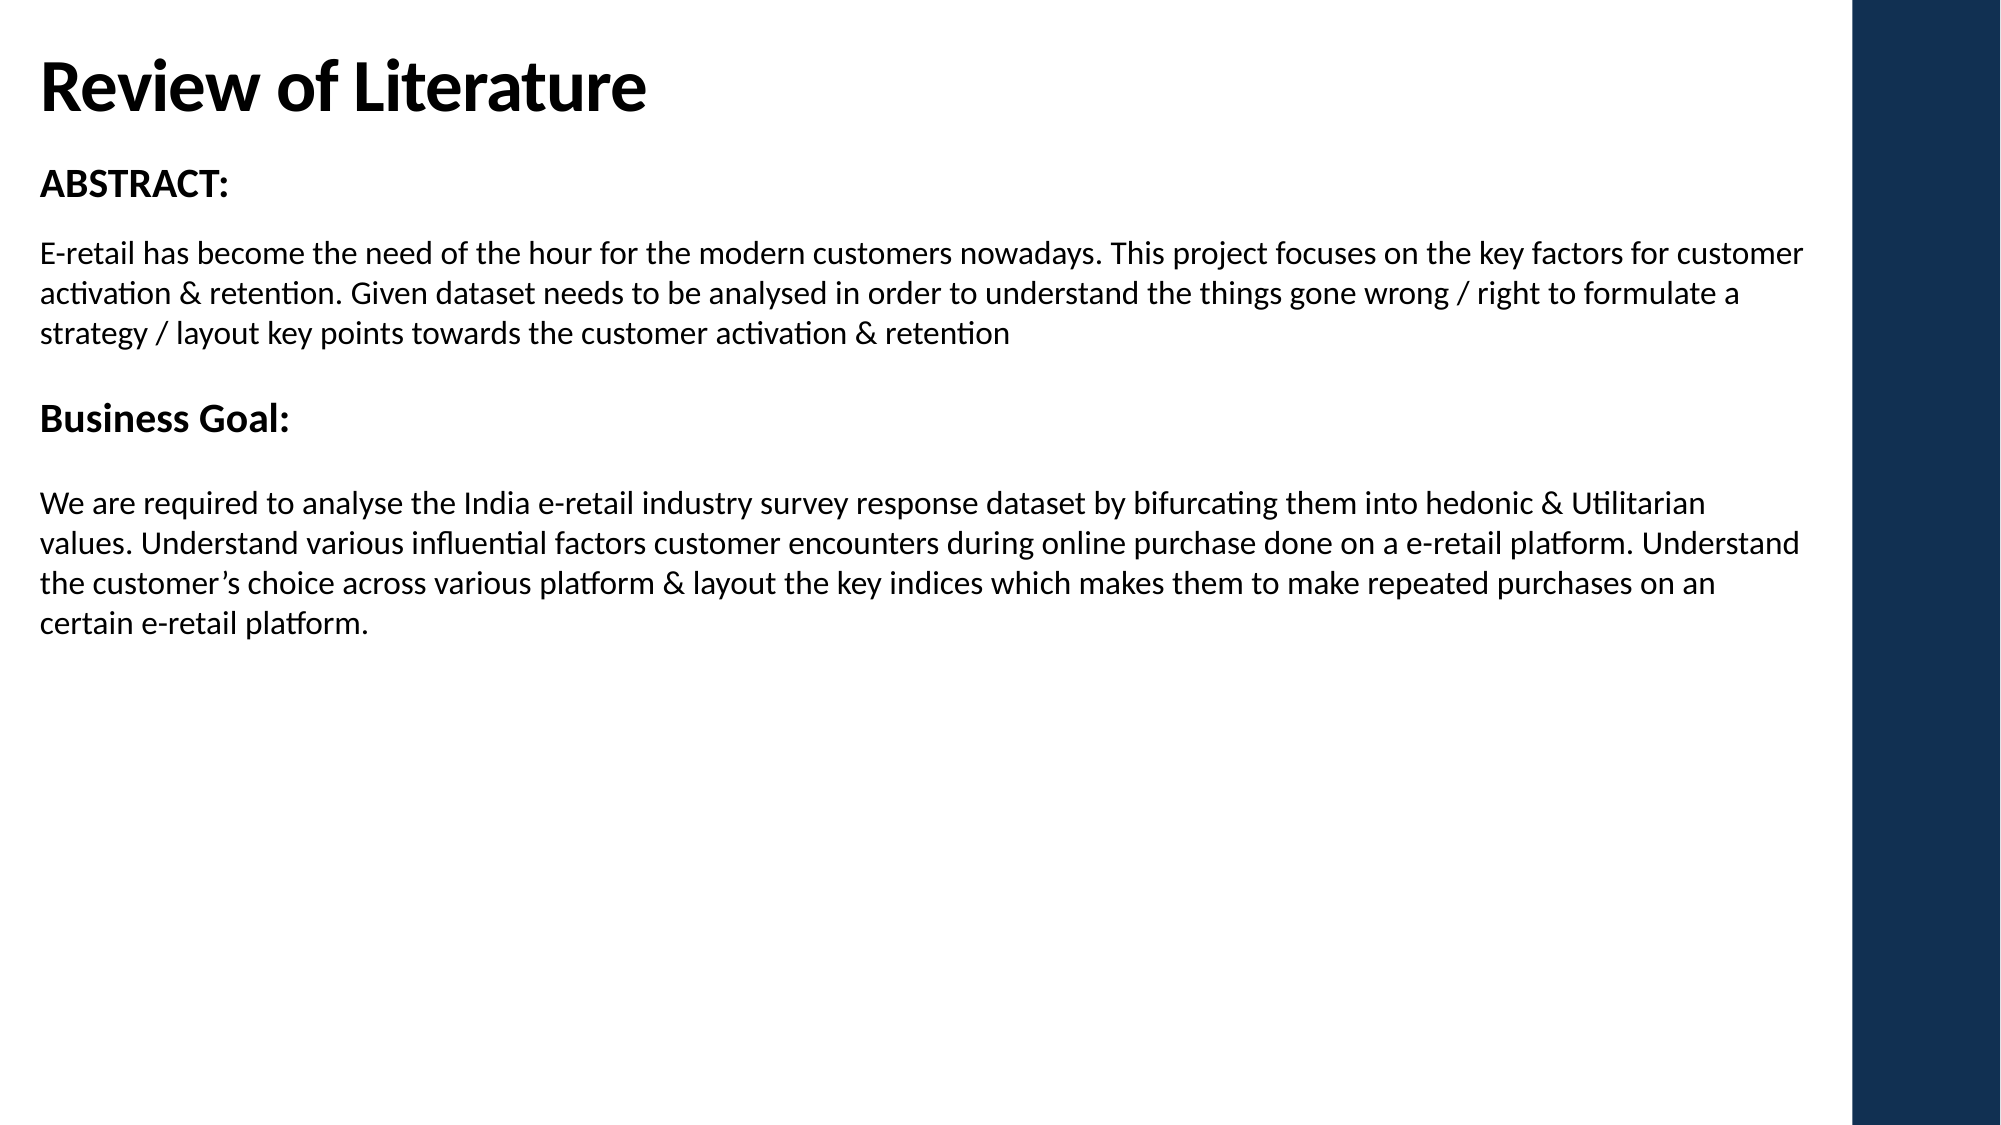

# Review of Literature
ABSTRACT:
E-retail has become the need of the hour for the modern customers nowadays. This project focuses on the key factors for customer activation & retention. Given dataset needs to be analysed in order to understand the things gone wrong / right to formulate a strategy / layout key points towards the customer activation & retention

Business Goal:

We are required to analyse the India e-retail industry survey response dataset by bifurcating them into hedonic & Utilitarian values. Understand various influential factors customer encounters during online purchase done on a e-retail platform. Understand the customer’s choice across various platform & layout the key indices which makes them to make repeated purchases on an certain e-retail platform.